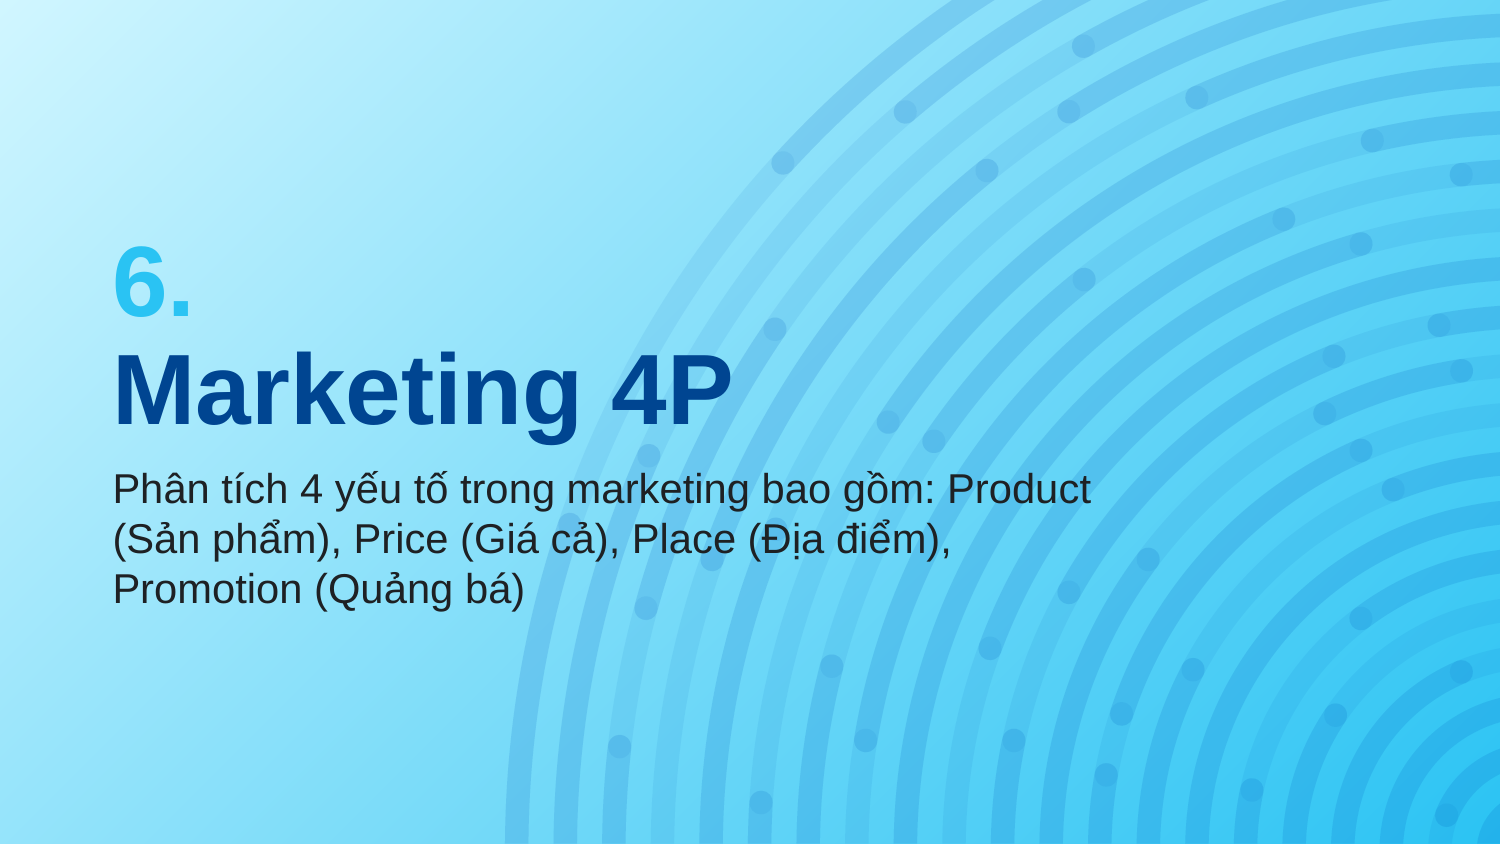

# 6.
Marketing 4P
Phân tích 4 yếu tố trong marketing bao gồm: Product (Sản phẩm), Price (Giá cả), Place (Địa điểm), Promotion (Quảng bá)